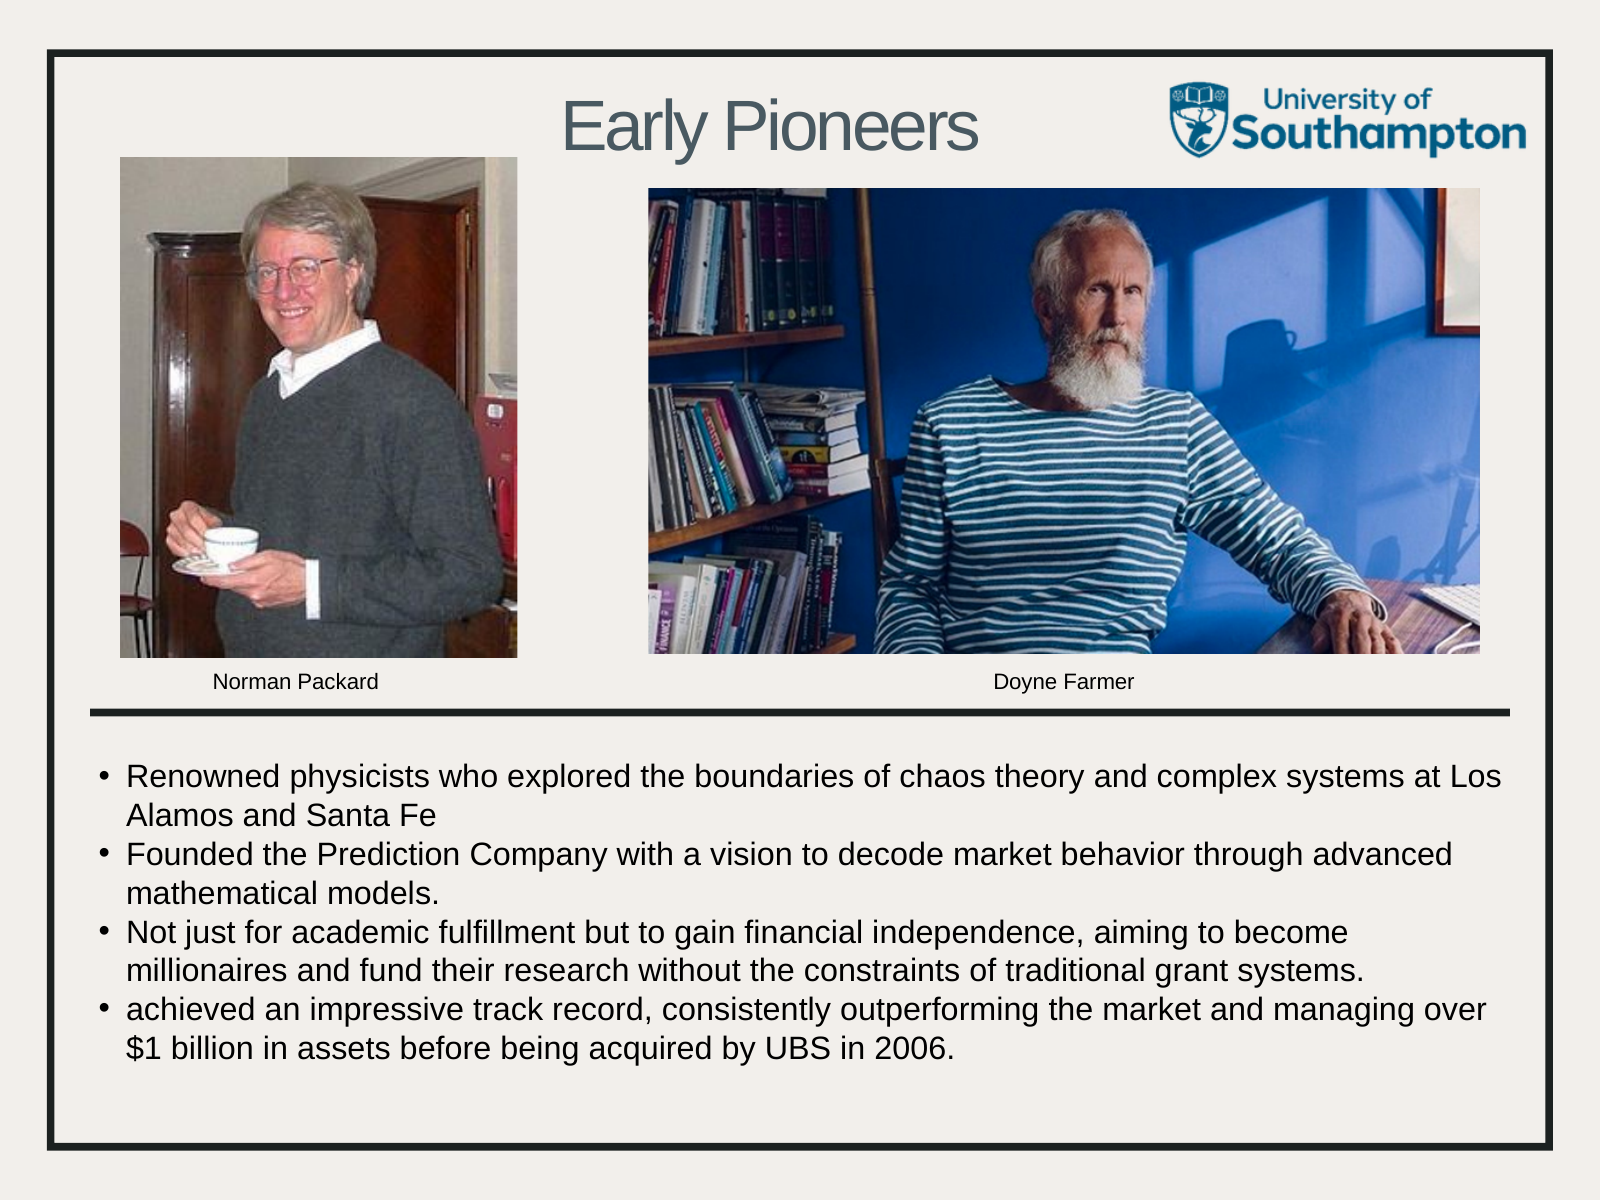

Early Pioneers

Norman Packard
Doyne Farmer

Renowned physicists who explored the boundaries of chaos theory and complex systems at Los Alamos and Santa Fe
Founded the Prediction Company with a vision to decode market behavior through advanced mathematical models.
Not just for academic fulfillment but to gain financial independence, aiming to become millionaires and fund their research without the constraints of traditional grant systems.
achieved an impressive track record, consistently outperforming the market and managing over $1 billion in assets before being acquired by UBS in 2006.